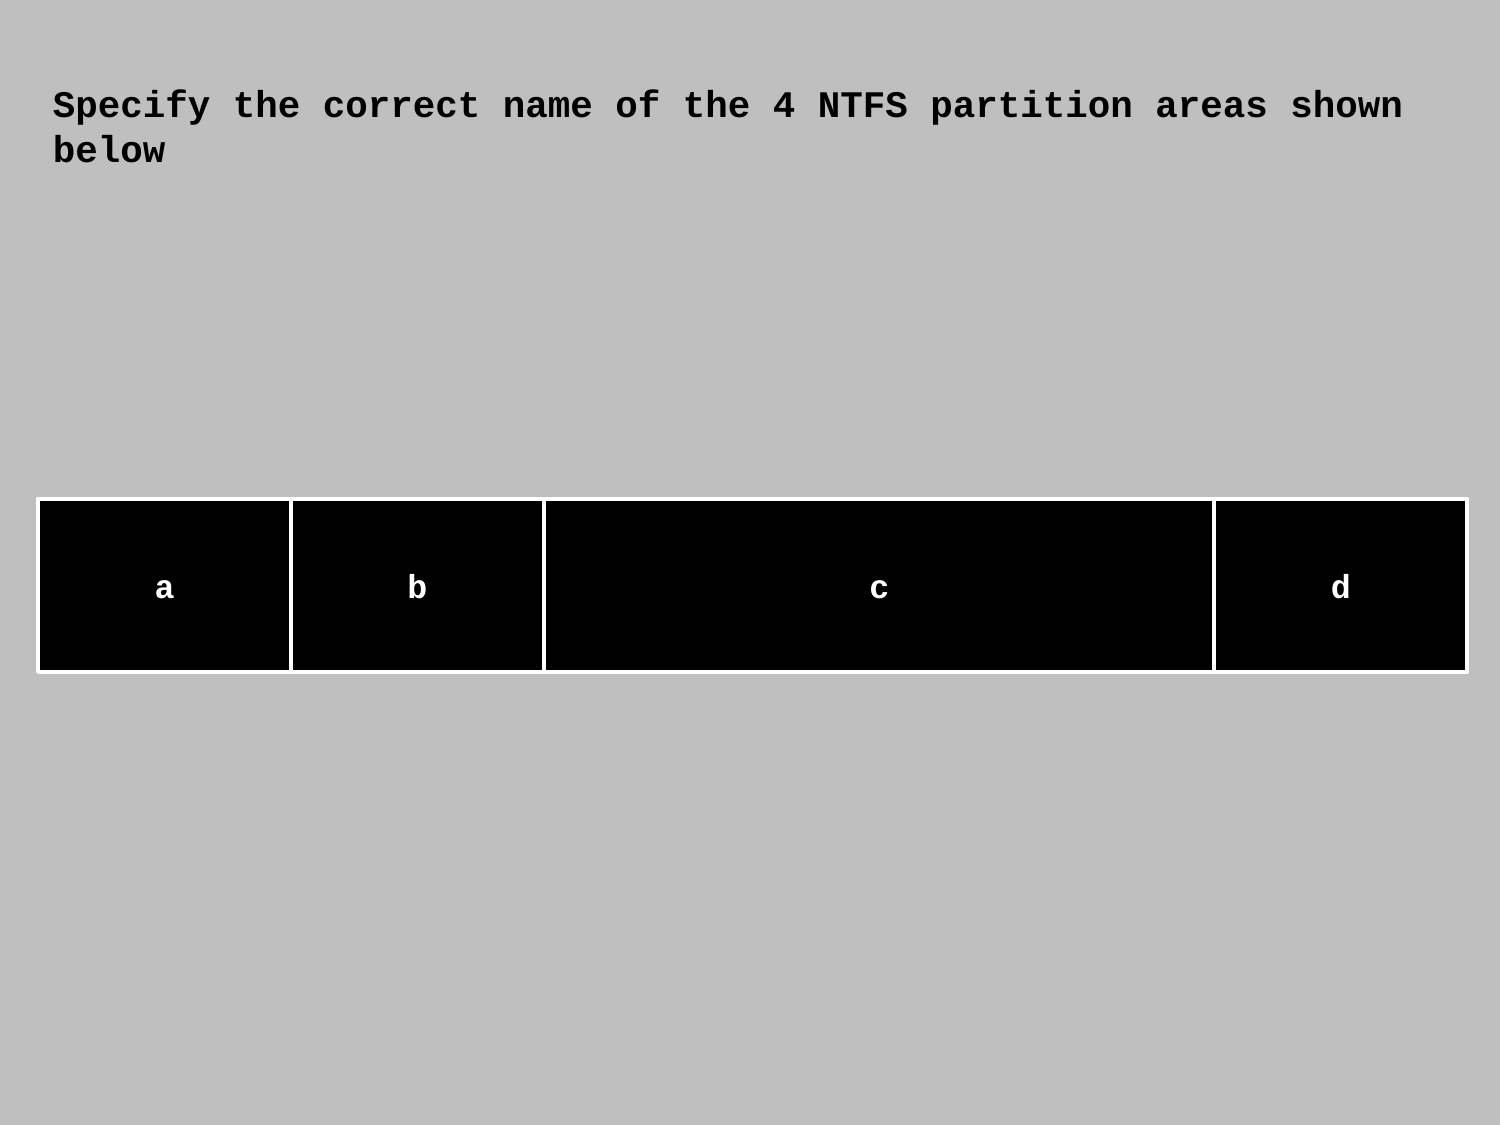

Specify the correct name of the 4 NTFS partition areas shown below
a
b
c
d